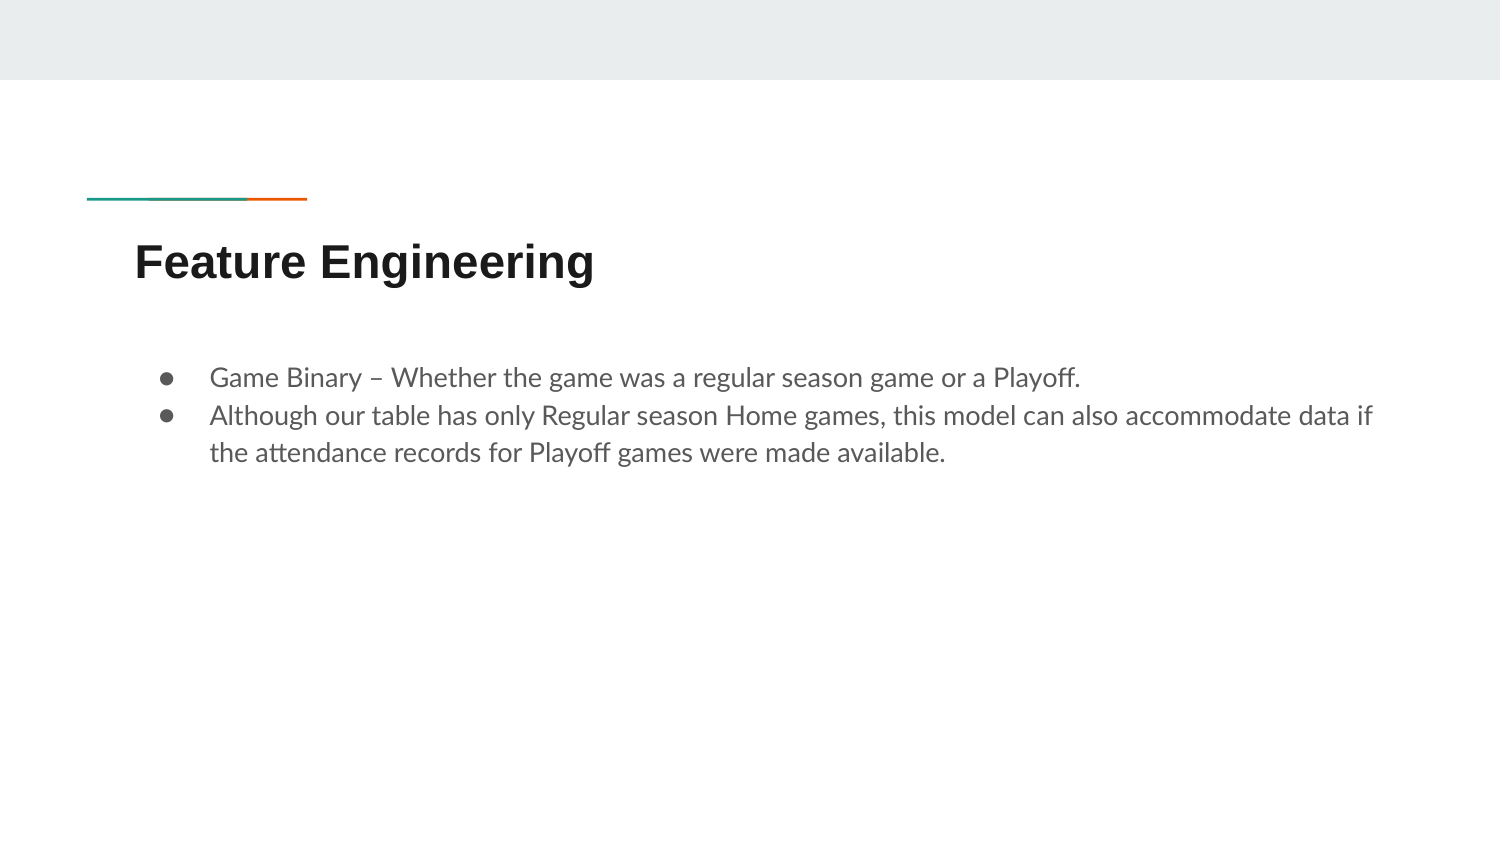

# Feature Engineering
Game Binary – Whether the game was a regular season game or a Playoff.
Although our table has only Regular season Home games, this model can also accommodate data if the attendance records for Playoff games were made available.